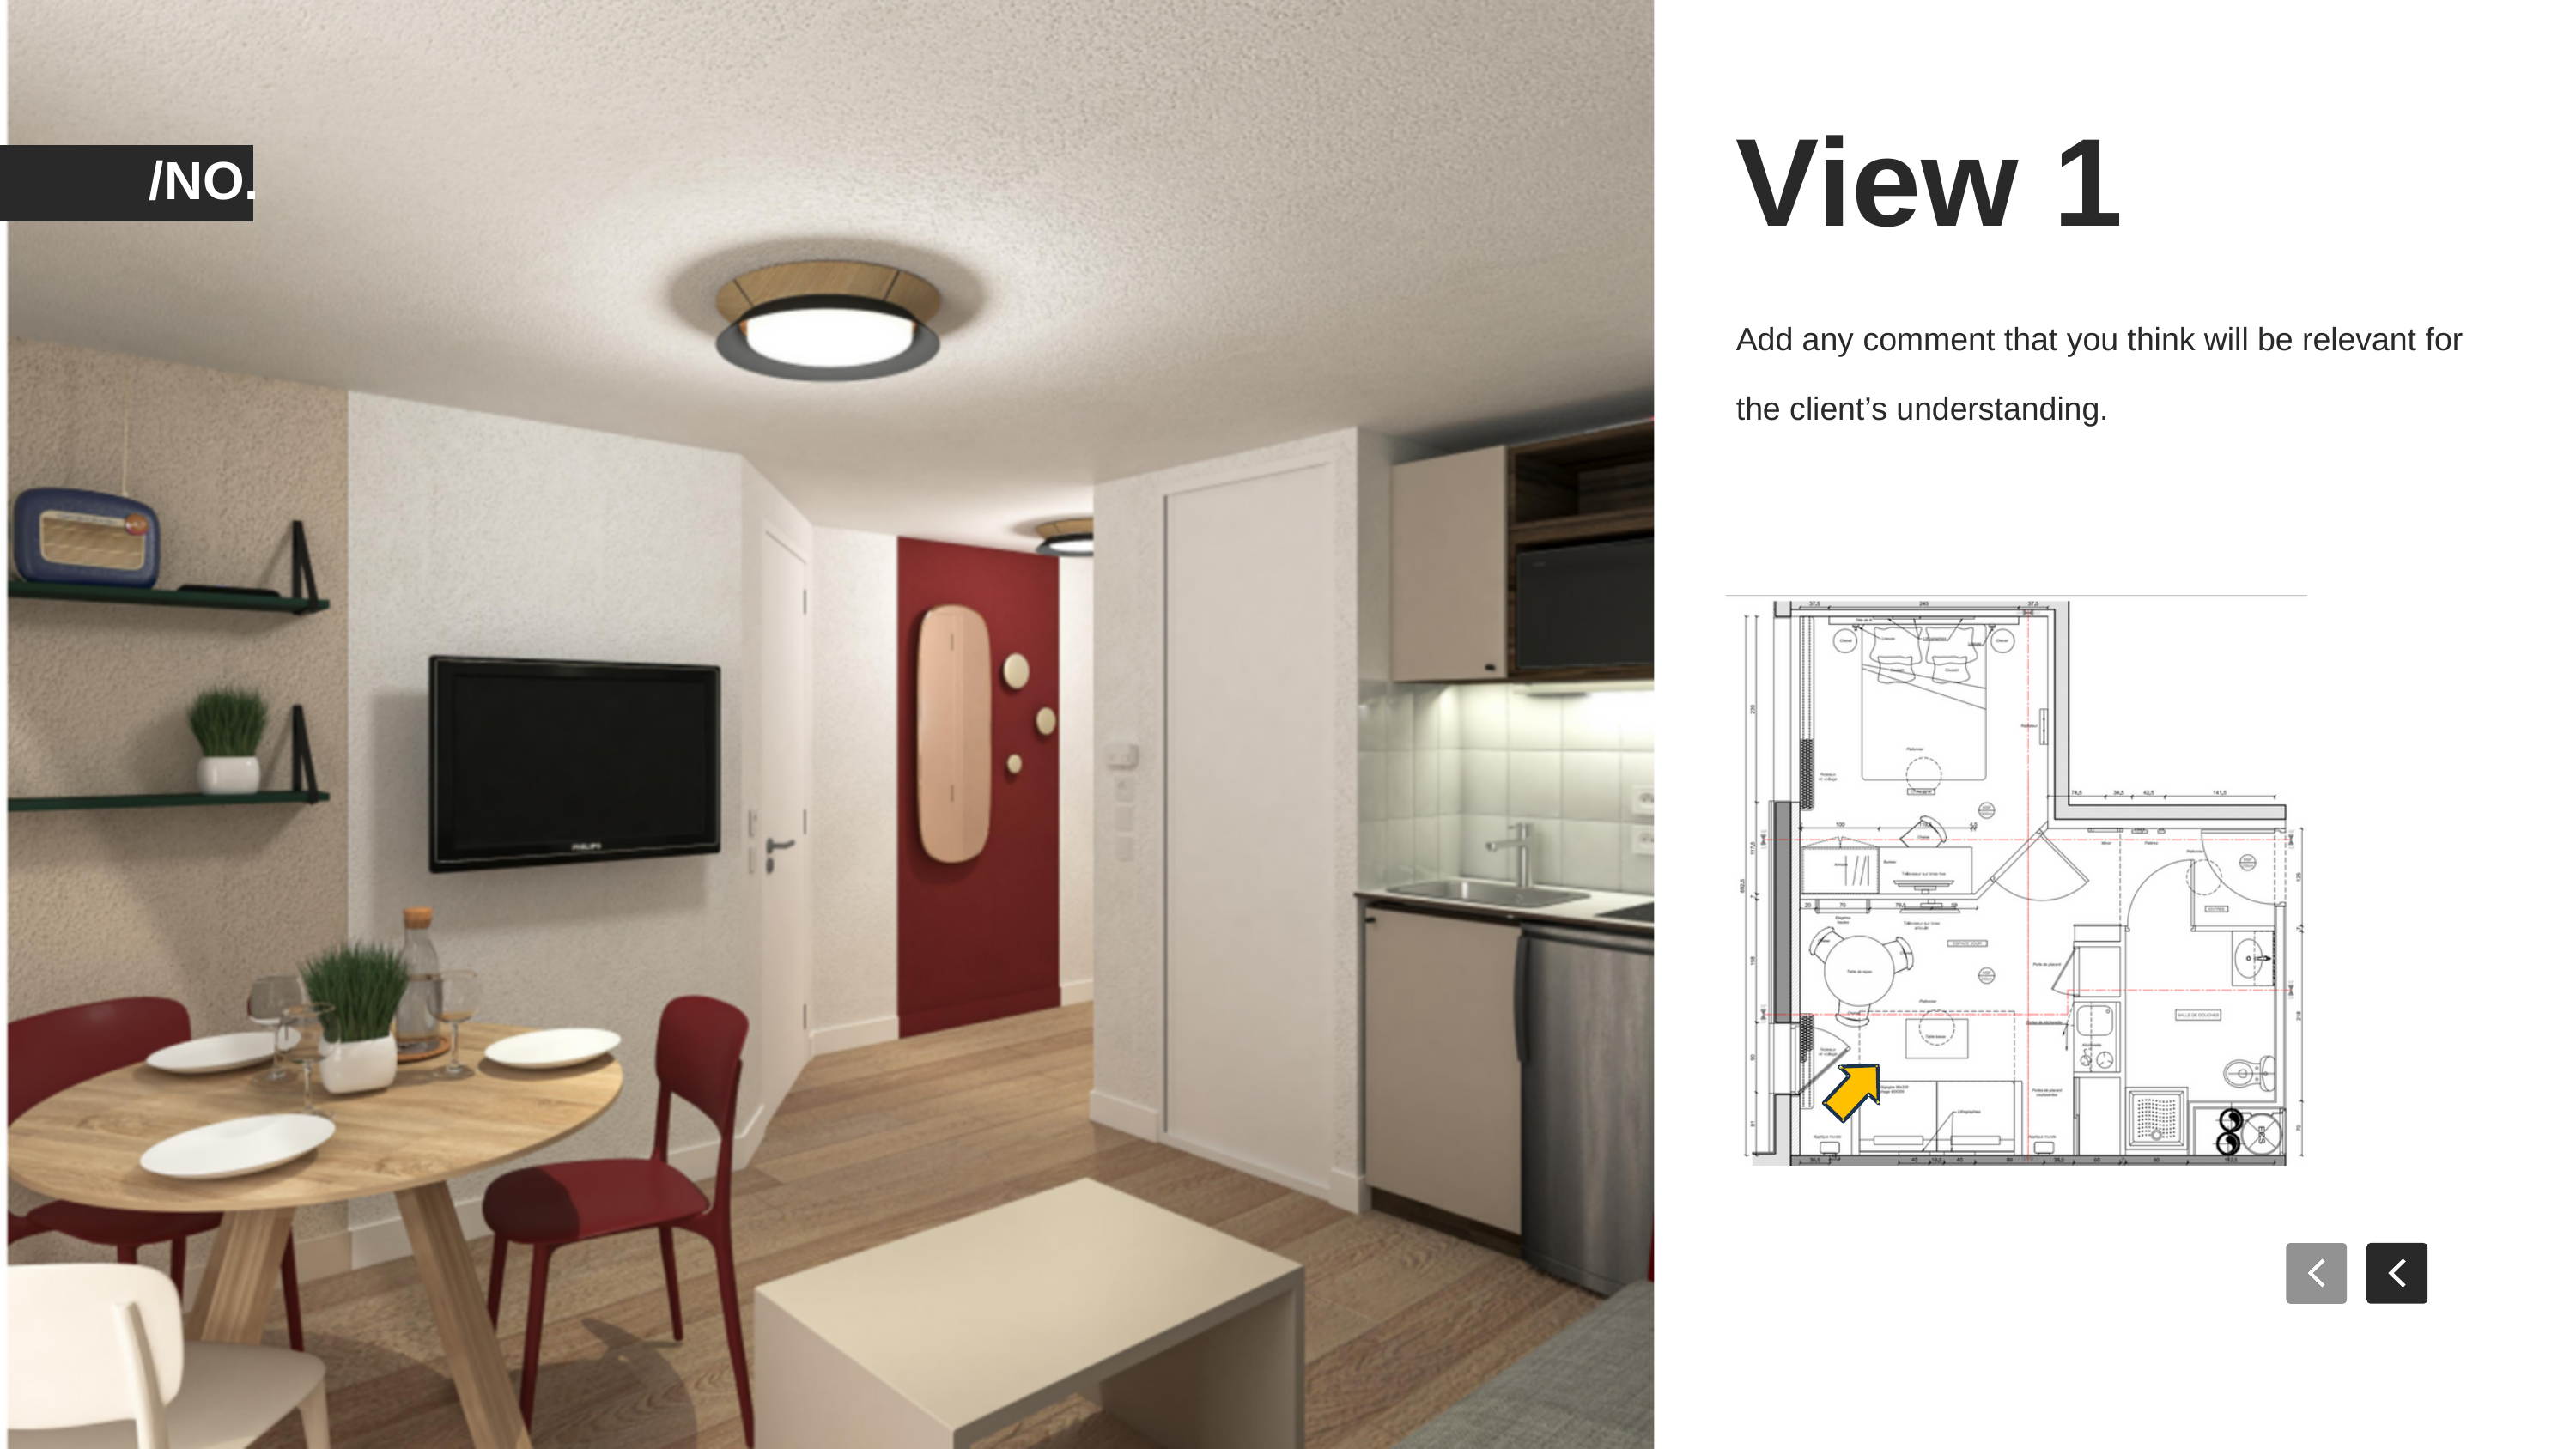

View 1
/NO.
Add any comment that you think will be relevant for the client’s understanding.